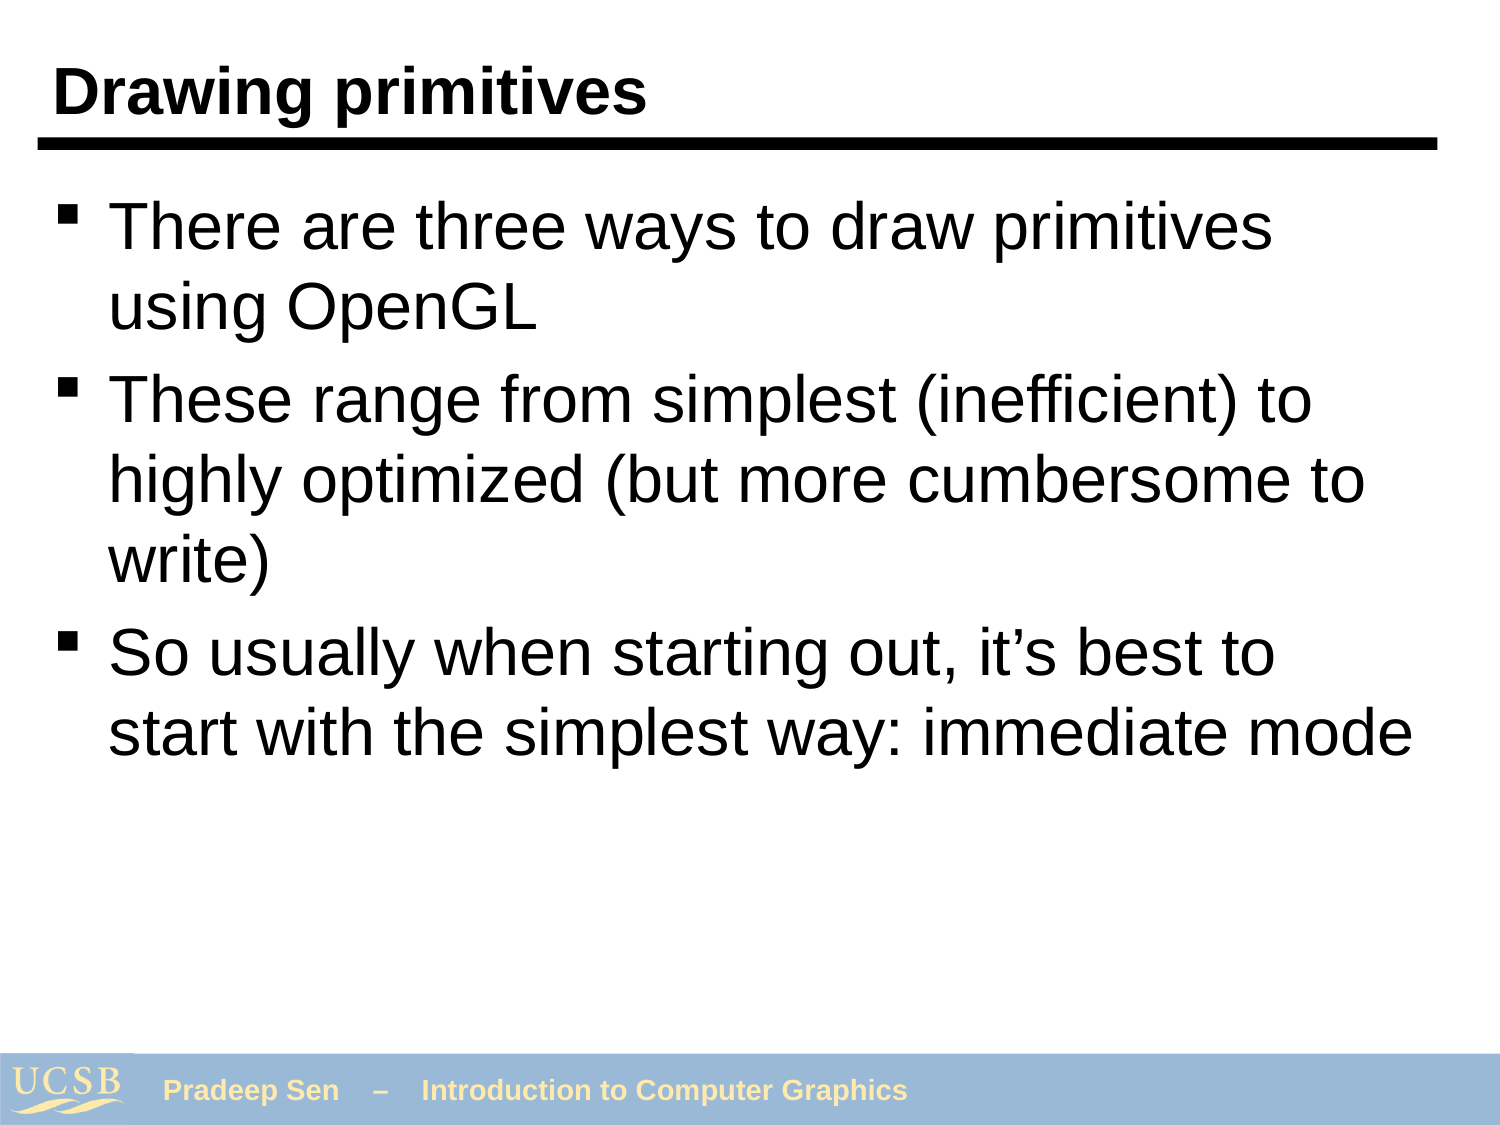

# Drawing primitives
There are three ways to draw primitives using OpenGL
These range from simplest (inefficient) to highly optimized (but more cumbersome to write)
So usually when starting out, it’s best to start with the simplest way: immediate mode